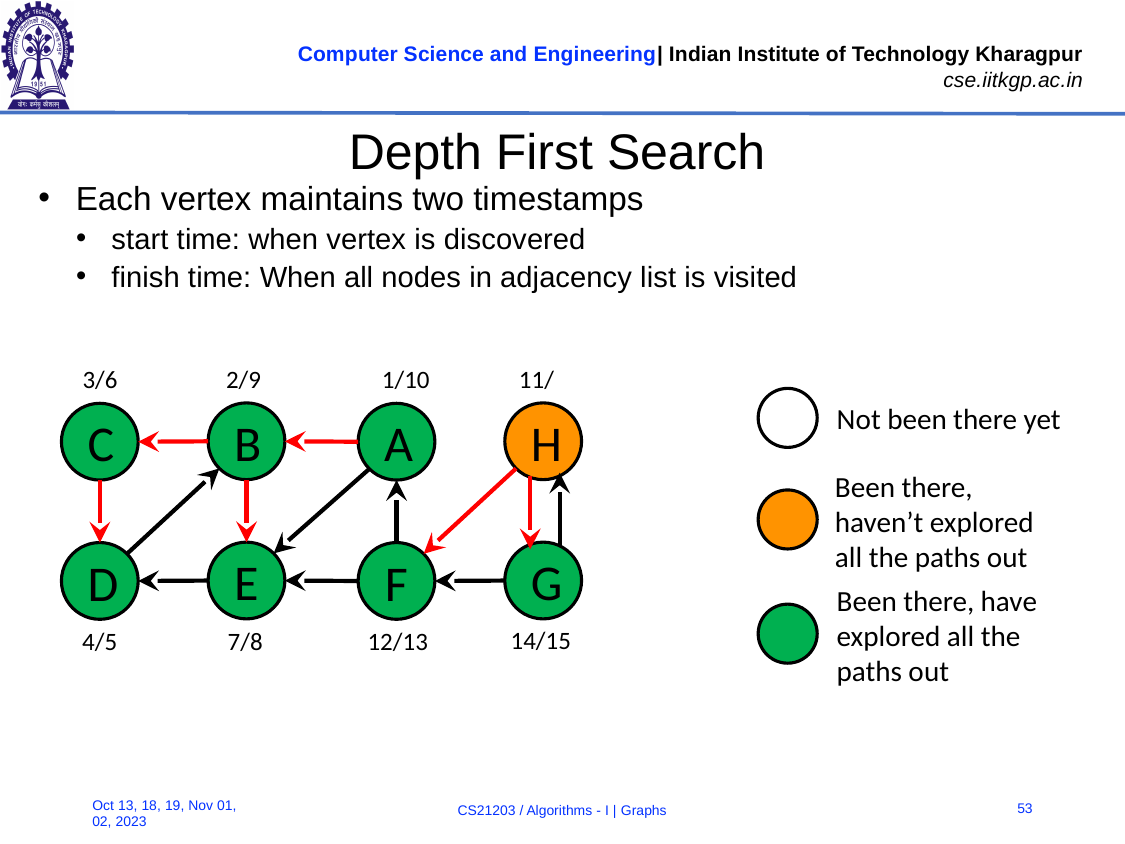

# Depth First Search
Each vertex maintains two timestamps
start time: when vertex is discovered
finish time: When all nodes in adjacency list is visited
3/6
2/9
1/10
11/

Not been there yet
Been there, haven’t explored all the paths out

Been there, have explored all the paths out

B
H
C
A
E
G
D
F
14/15
12/13
4/5
7/8
53
CS21203 / Algorithms - I | Graphs
Oct 13, 18, 19, Nov 01, 02, 2023